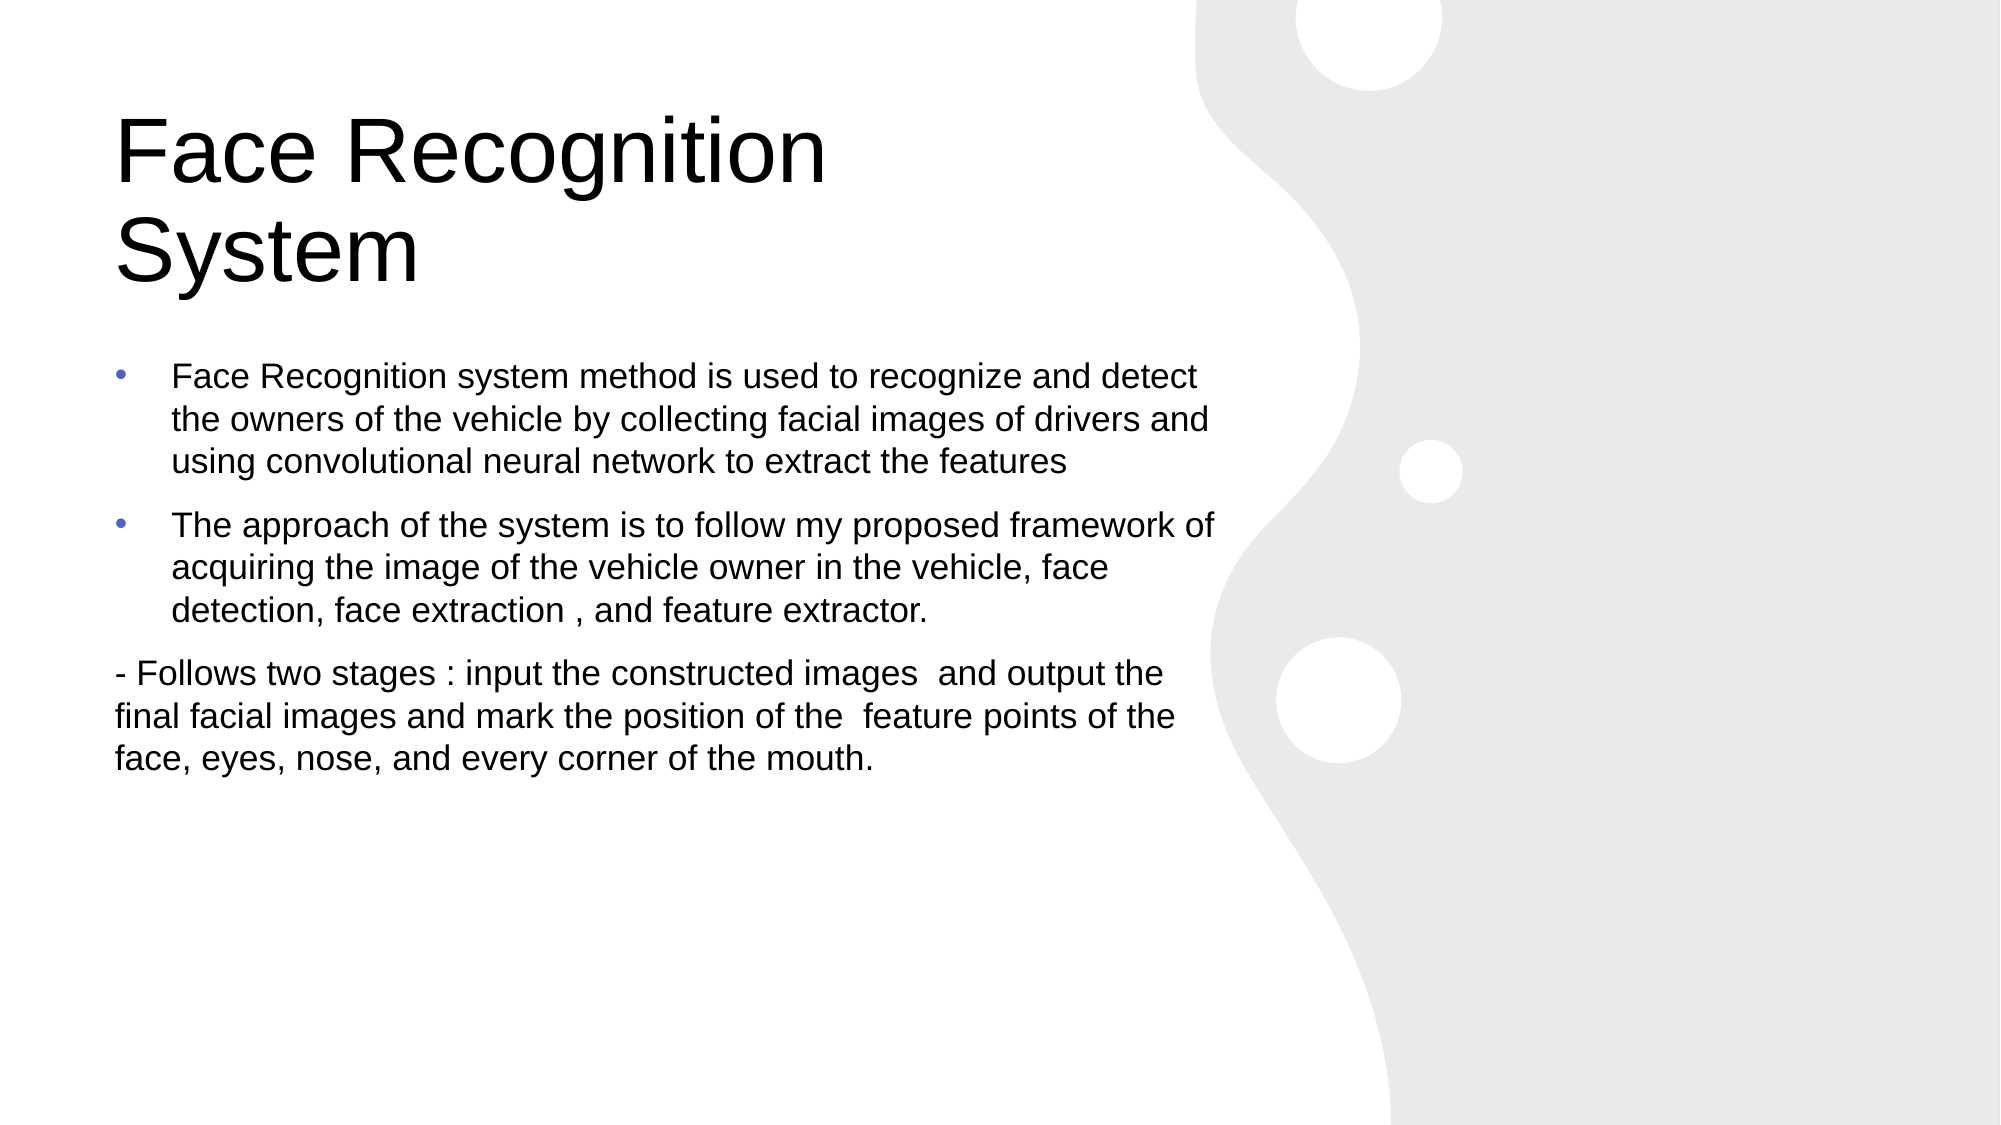

# Face Recognition System
Face Recognition system method is used to recognize and detect the owners of the vehicle by collecting facial images of drivers and using convolutional neural network to extract the features
The approach of the system is to follow my proposed framework of acquiring the image of the vehicle owner in the vehicle, face detection, face extraction , and feature extractor.
- Follows two stages : input the constructed images  and output the final facial images and mark the position of the  feature points of the face, eyes, nose, and every corner of the mouth.